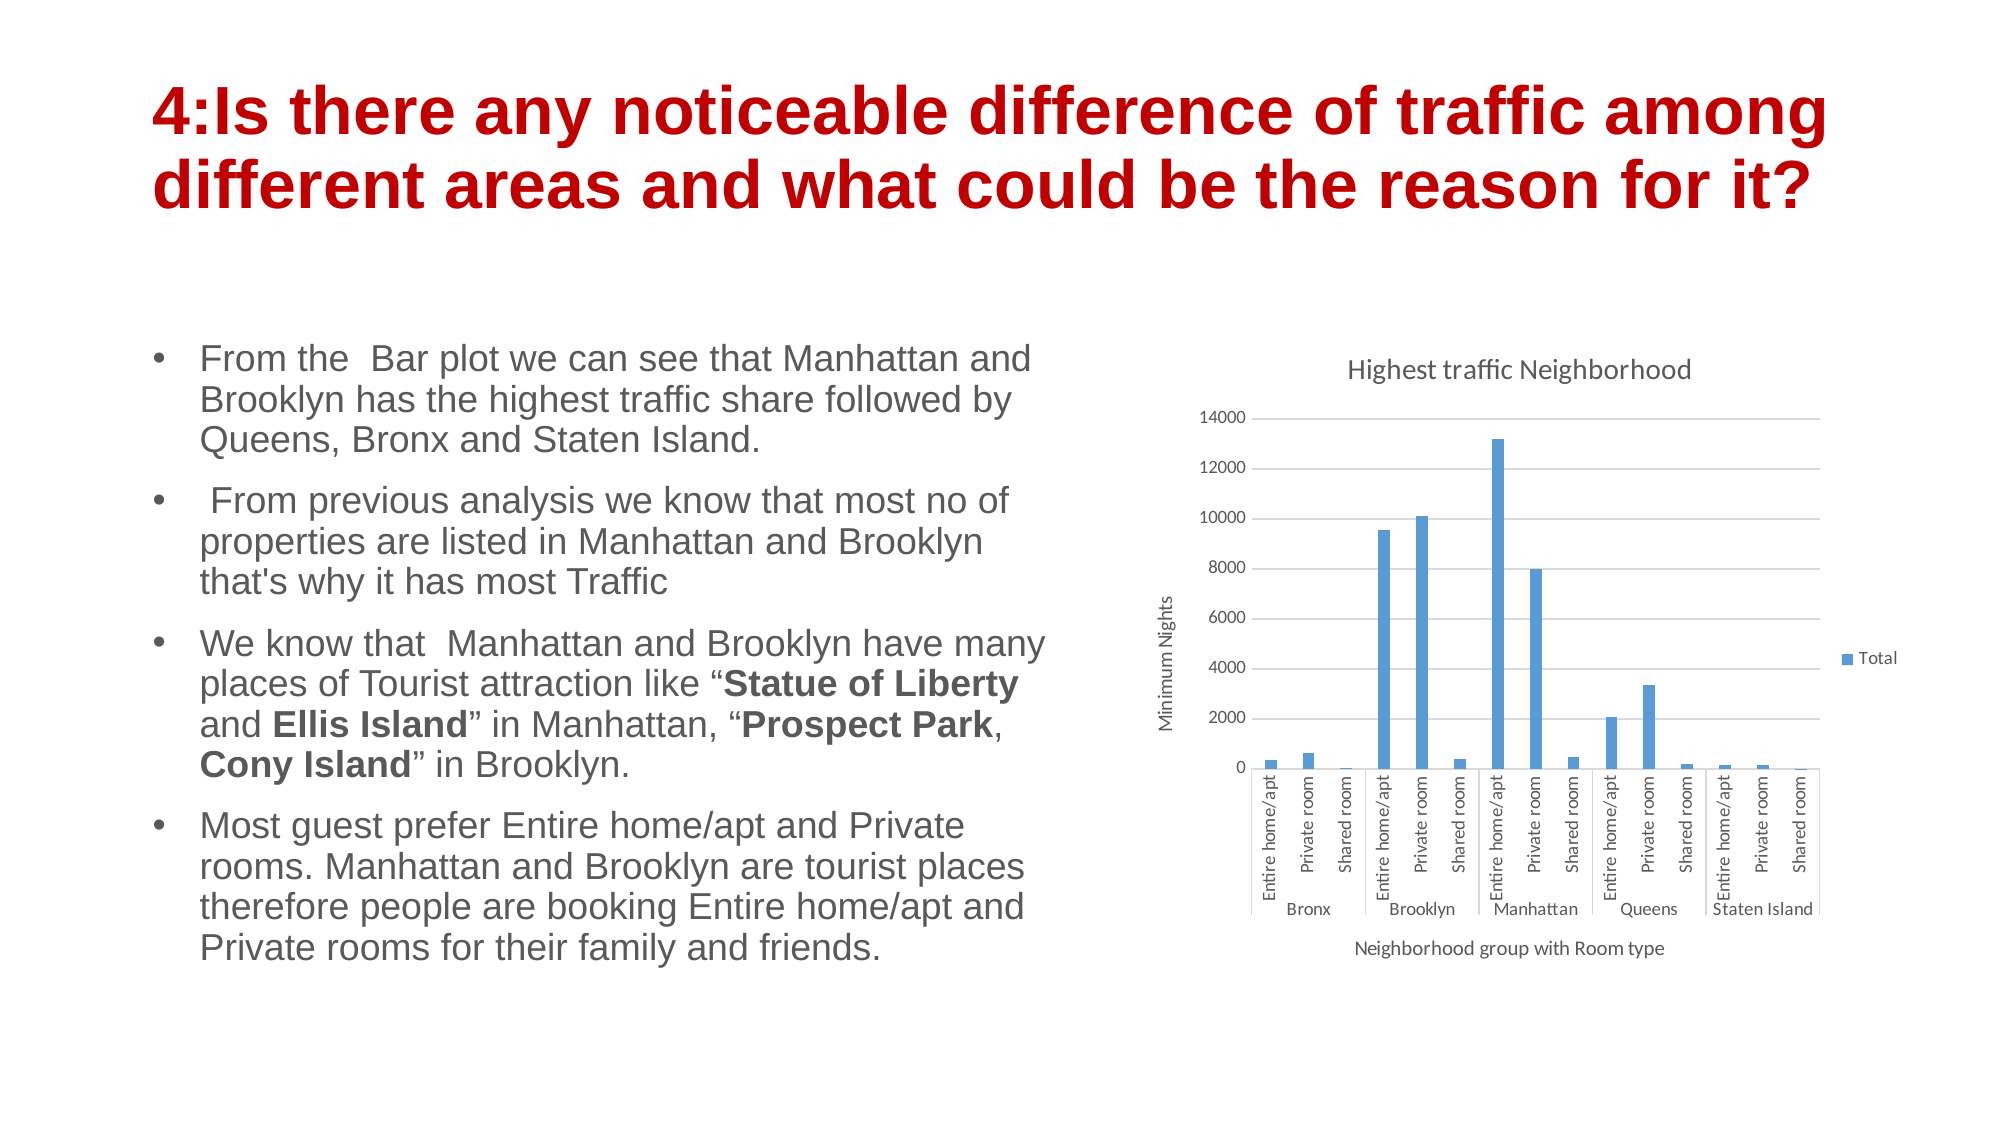

# 4:Is there any noticeable difference of traffic among different areas and what could be the reason for it?

### Chart: Highest traffic Neighborhood

| Category | Total |
|---|---|
| Entire home/apt | 379.0 |
| Private room | 652.0 |
| Shared room | 60.0 |
| Entire home/apt | 9559.0 |
| Private room | 10132.0 |
| Shared room | 413.0 |
| Entire home/apt | 13199.0 |
| Private room | 7982.0 |
| Shared room | 480.0 |
| Entire home/apt | 2096.0 |
| Private room | 3372.0 |
| Shared room | 198.0 |
| Entire home/apt | 176.0 |
| Private room | 188.0 |
| Shared room | 9.0 |
From the  Bar plot we can see that Manhattan and Brooklyn has the highest traffic share followed by Queens, Bronx and Staten Island.
 From previous analysis we know that most no of properties are listed in Manhattan and Brooklyn that's why it has most Traffic
We know that  Manhattan and Brooklyn have many places of Tourist attraction like “Statue of Liberty and Ellis Island” in Manhattan, “Prospect Park, Cony Island” in Brooklyn.
Most guest prefer Entire home/apt and Private rooms. Manhattan and Brooklyn are tourist places therefore people are booking Entire home/apt and Private rooms for their family and friends.